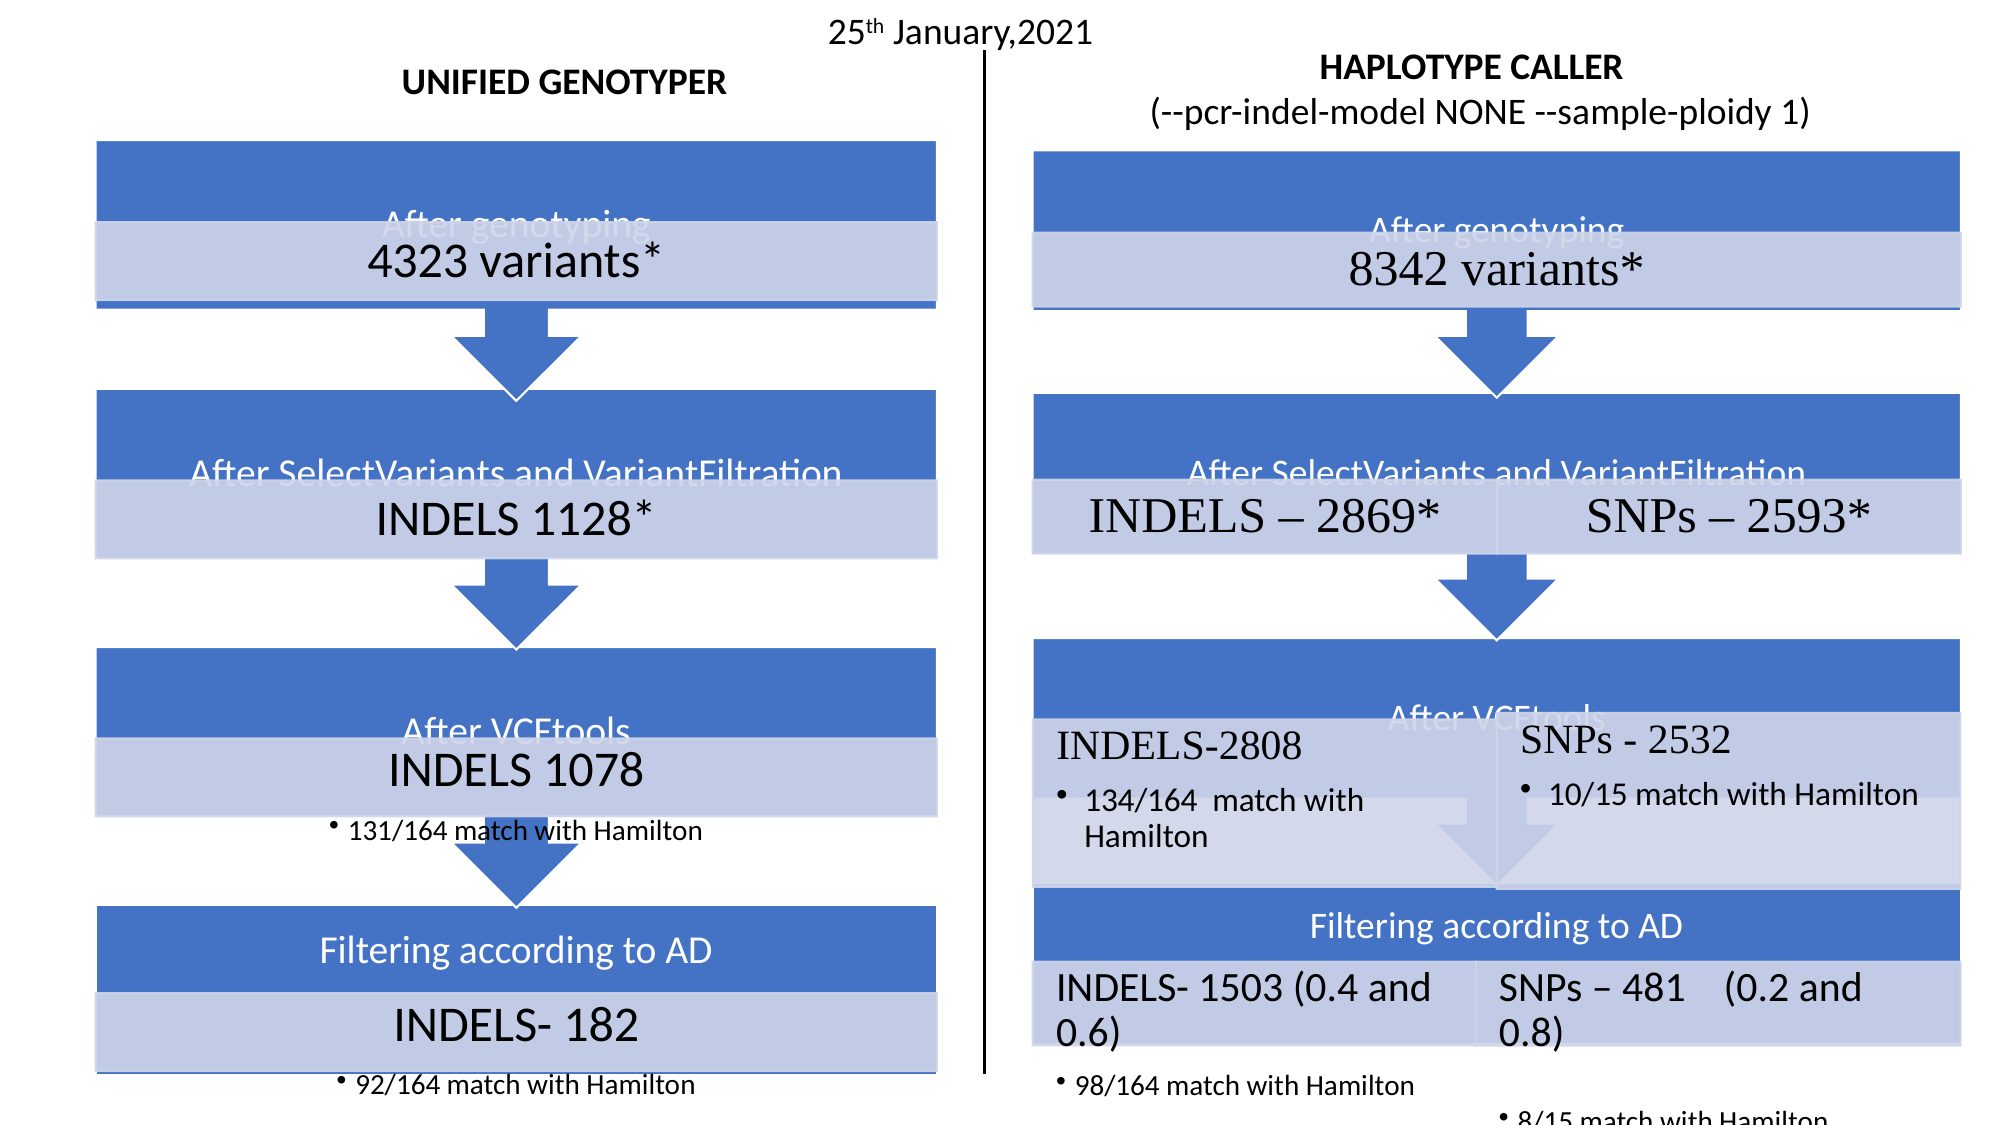

25th January,2021
                    HAPLOTYPE CALLER
(--pcr-indel-model NONE --sample-ploidy 1)

UNIFIED GENOTYPER
Filtering according to AD
INDELS- 182
92/164 match with Hamilton
After VCFtools
INDELS 1078
131/164 match with Hamilton
After SelectVariants and VariantFiltration
INDELS 1128*
After genotyping
4323 variants*
Filtering according to AD
INDELS- 1503 (0.4 and 0.6)
98/164 match with Hamilton
SNPs – 481    (0.2 and 0.8)

8/15 match with Hamilton

After VCFtools
INDELS-2808
134/164  match with Hamilton
SNPs - 2532
10/15 match with Hamilton
After SelectVariants and VariantFiltration
INDELS – 2869*
SNPs – 2593*
After genotyping
8342 variants*